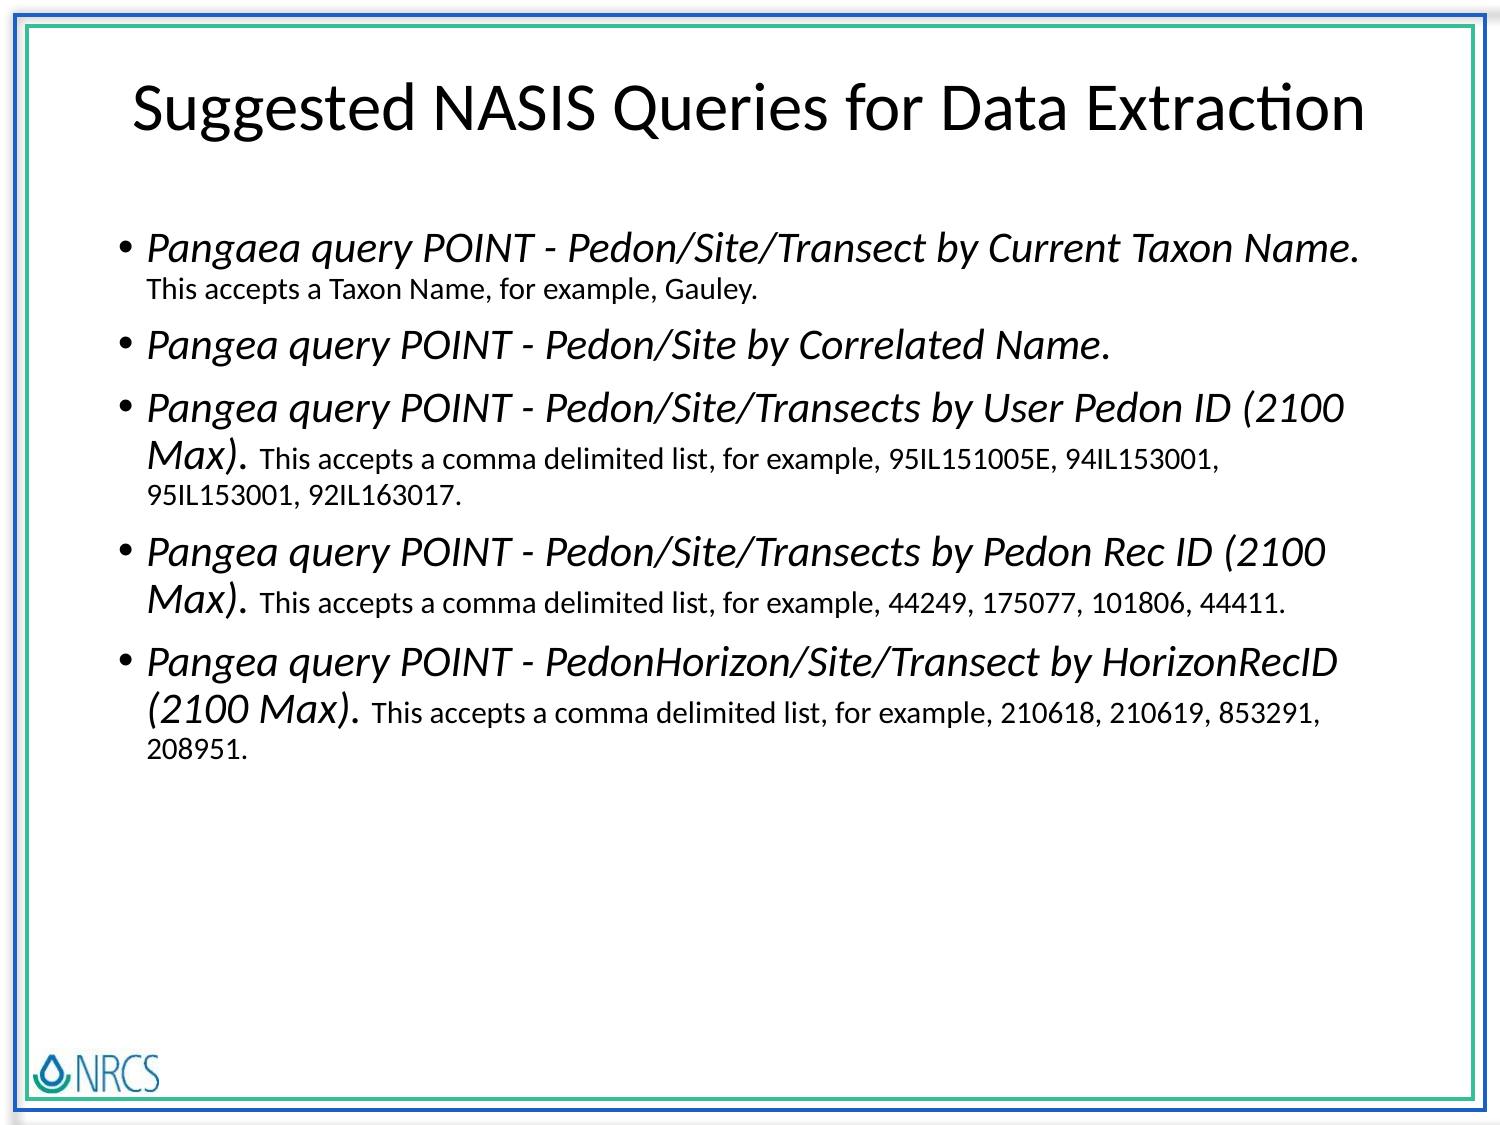

# Suggested NASIS Queries for Data Extraction
Pangaea query POINT - Pedon/Site/Transect by Current Taxon Name. This accepts a Taxon Name, for example, Gauley.
Pangea query POINT - Pedon/Site by Correlated Name.
Pangea query POINT - Pedon/Site/Transects by User Pedon ID (2100 Max). This accepts a comma delimited list, for example, 95IL151005E, 94IL153001, 95IL153001, 92IL163017.
Pangea query POINT - Pedon/Site/Transects by Pedon Rec ID (2100 Max). This accepts a comma delimited list, for example, 44249, 175077, 101806, 44411.
Pangea query POINT - PedonHorizon/Site/Transect by HorizonRecID (2100 Max). This accepts a comma delimited list, for example, 210618, 210619, 853291, 208951.